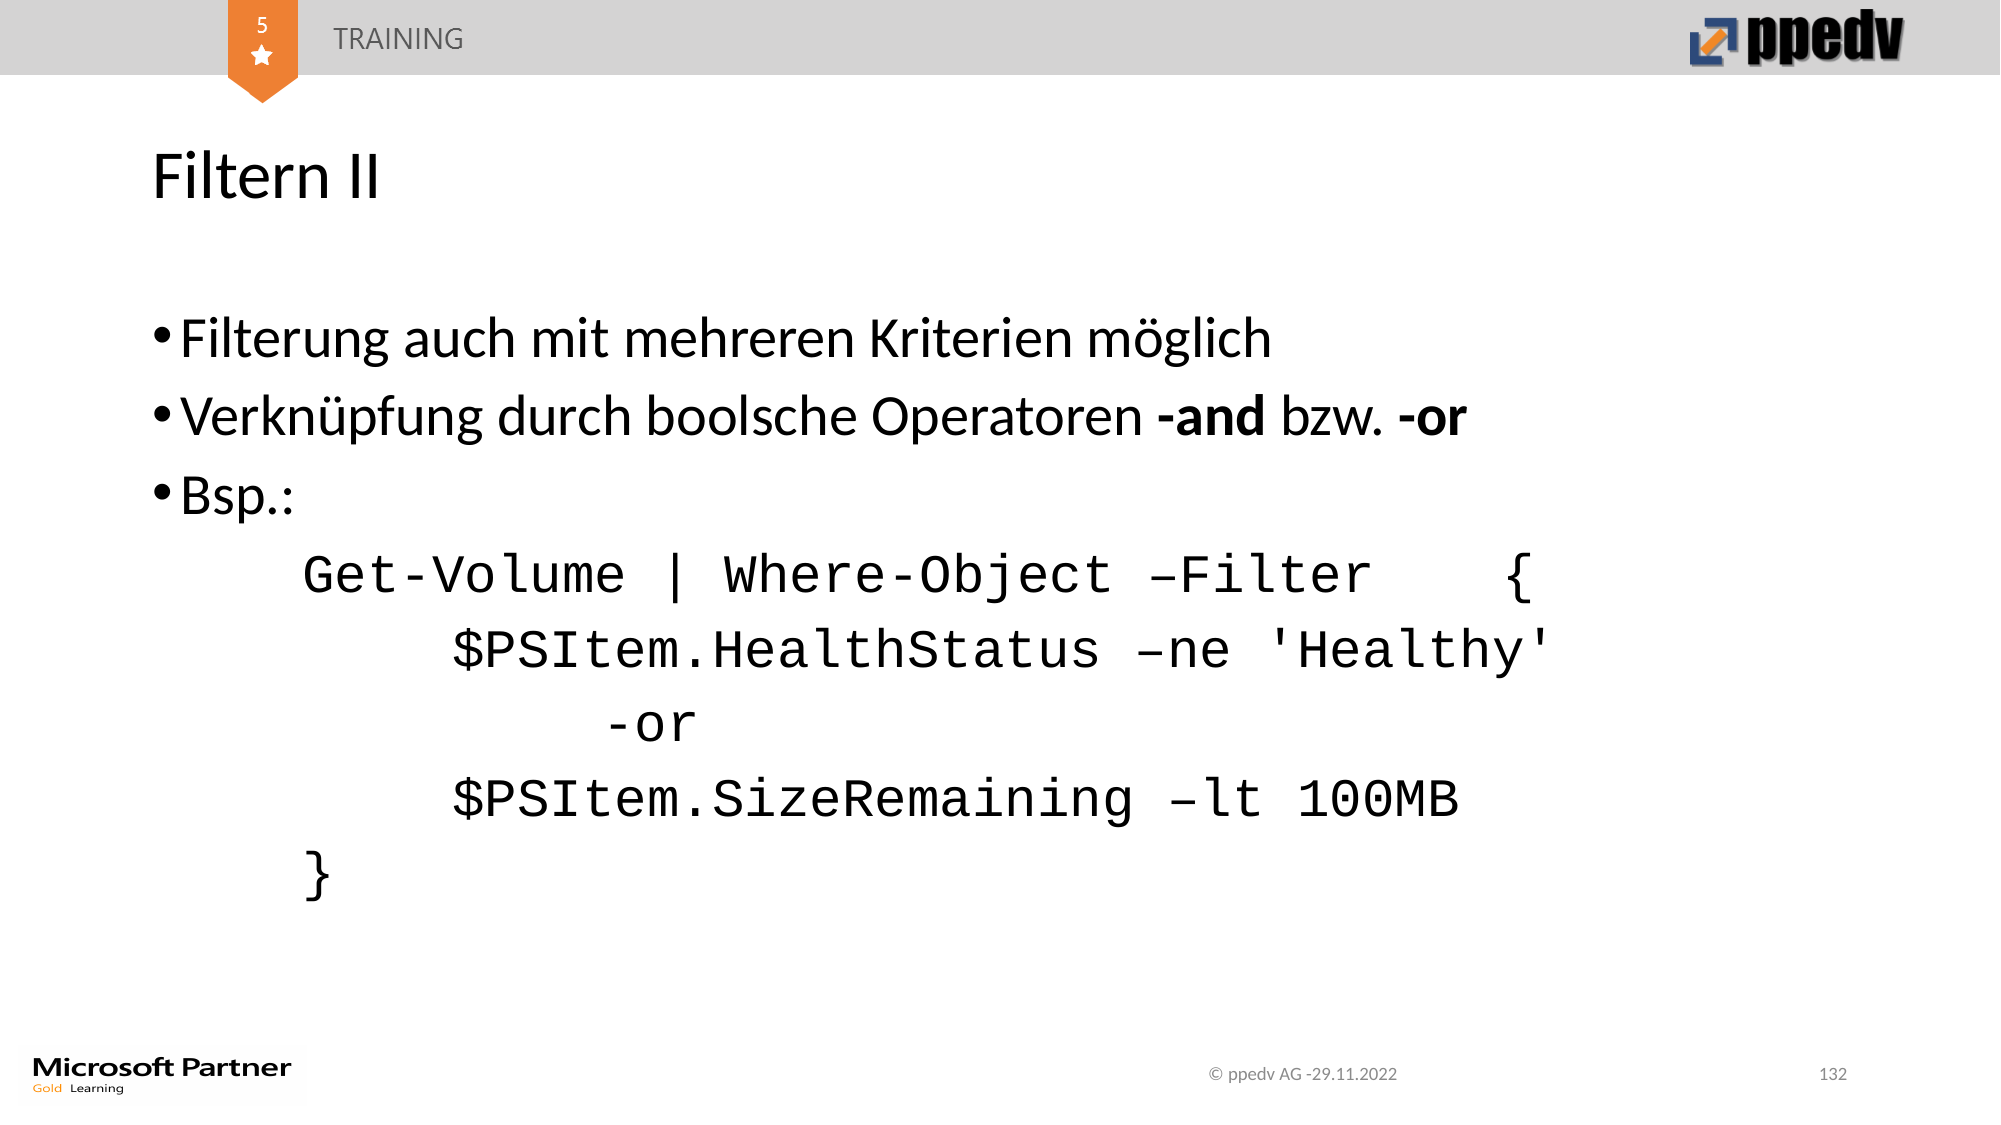

# Filtern II
Filterung auch mit mehreren Kriterien möglich
Verknüpfung durch boolsche Operatoren -and bzw. -or
Bsp.:
	Get-Volume | Where-Object –Filter 	{
  		$PSItem.HealthStatus –ne 'Healthy'
    			-or
  		$PSItem.SizeRemaining –lt 100MB
	}

© ppedv AG -29.11.2022
132